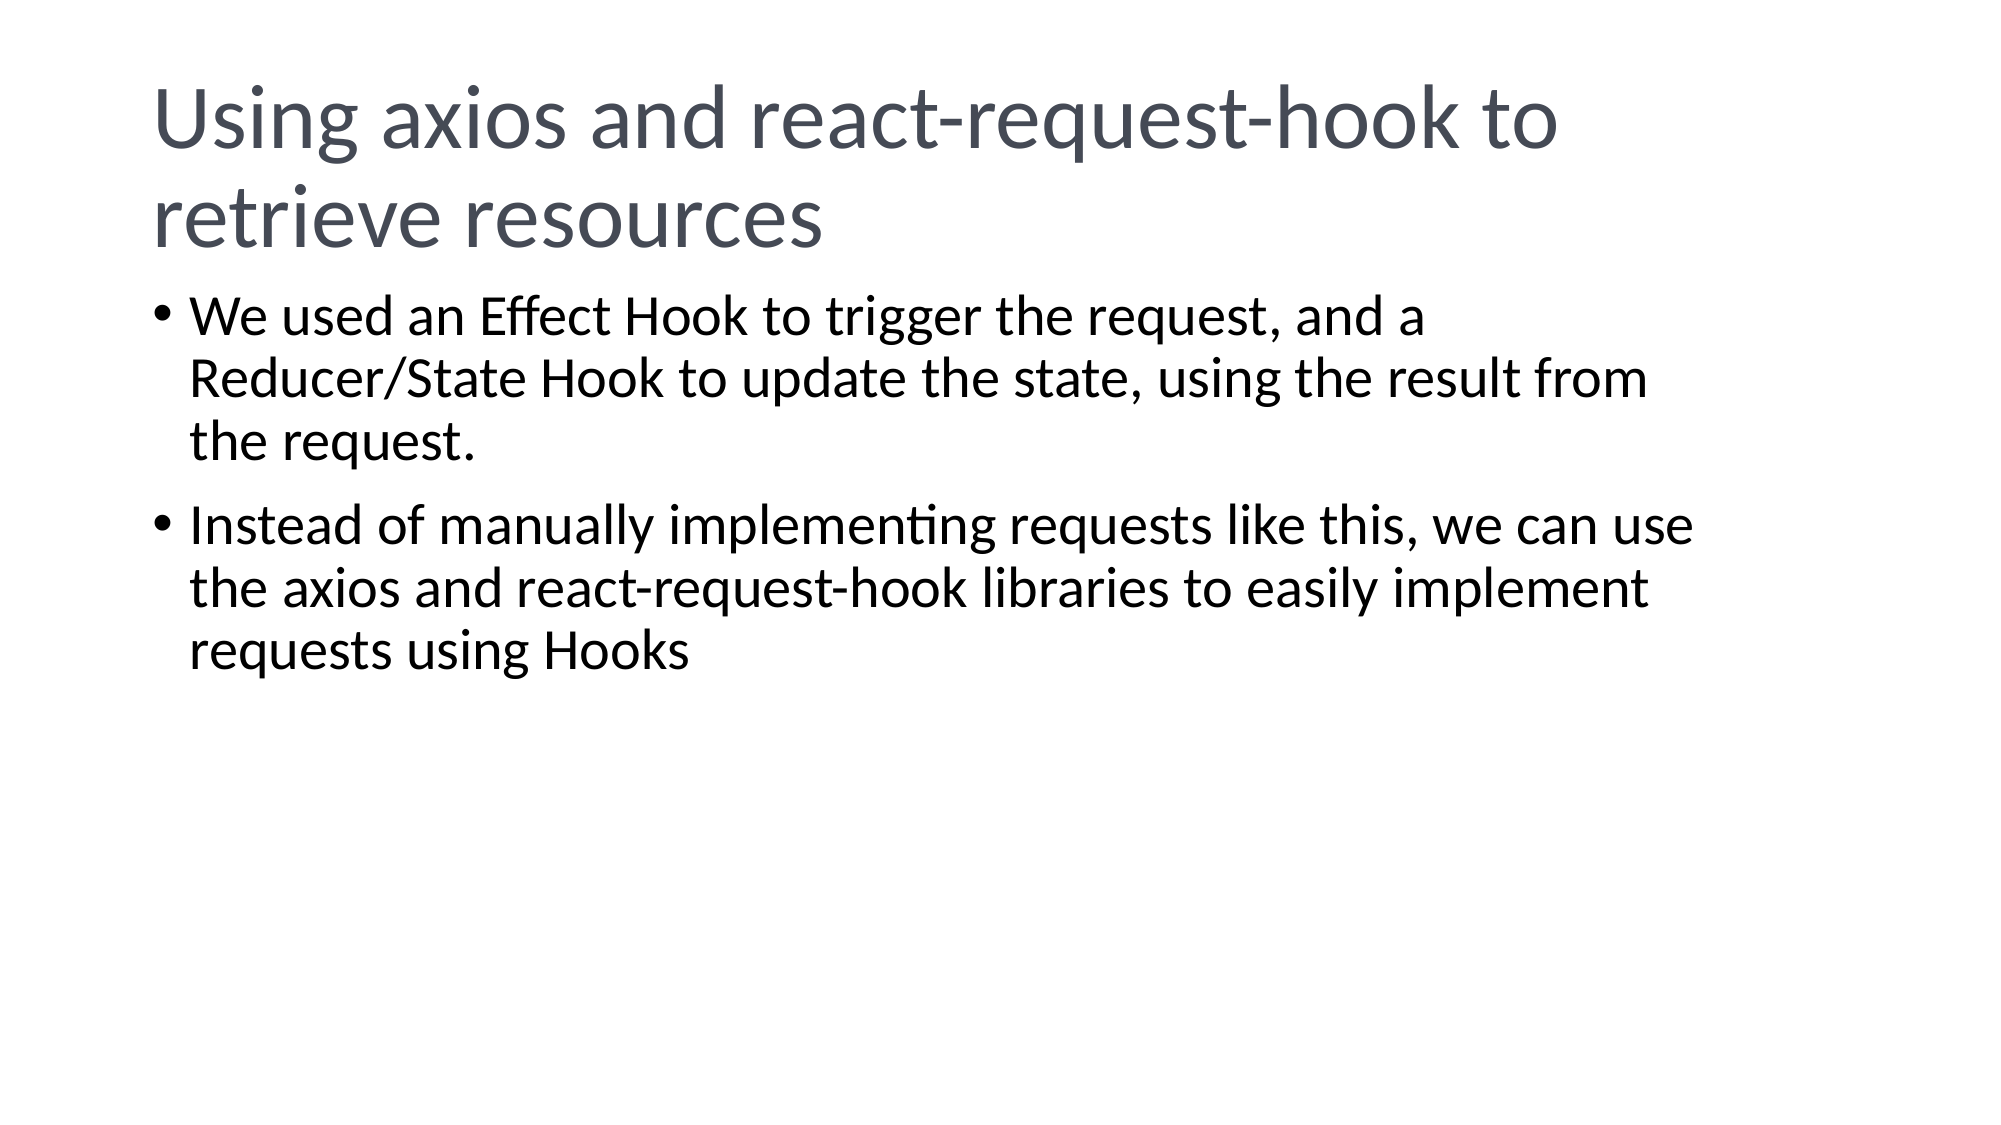

# Using axios and react-request-hook to retrieve resources
We used an Effect Hook to trigger the request, and a Reducer/State Hook to update the state, using the result from the request.
Instead of manually implementing requests like this, we can use the axios and react-request-hook libraries to easily implement requests using Hooks